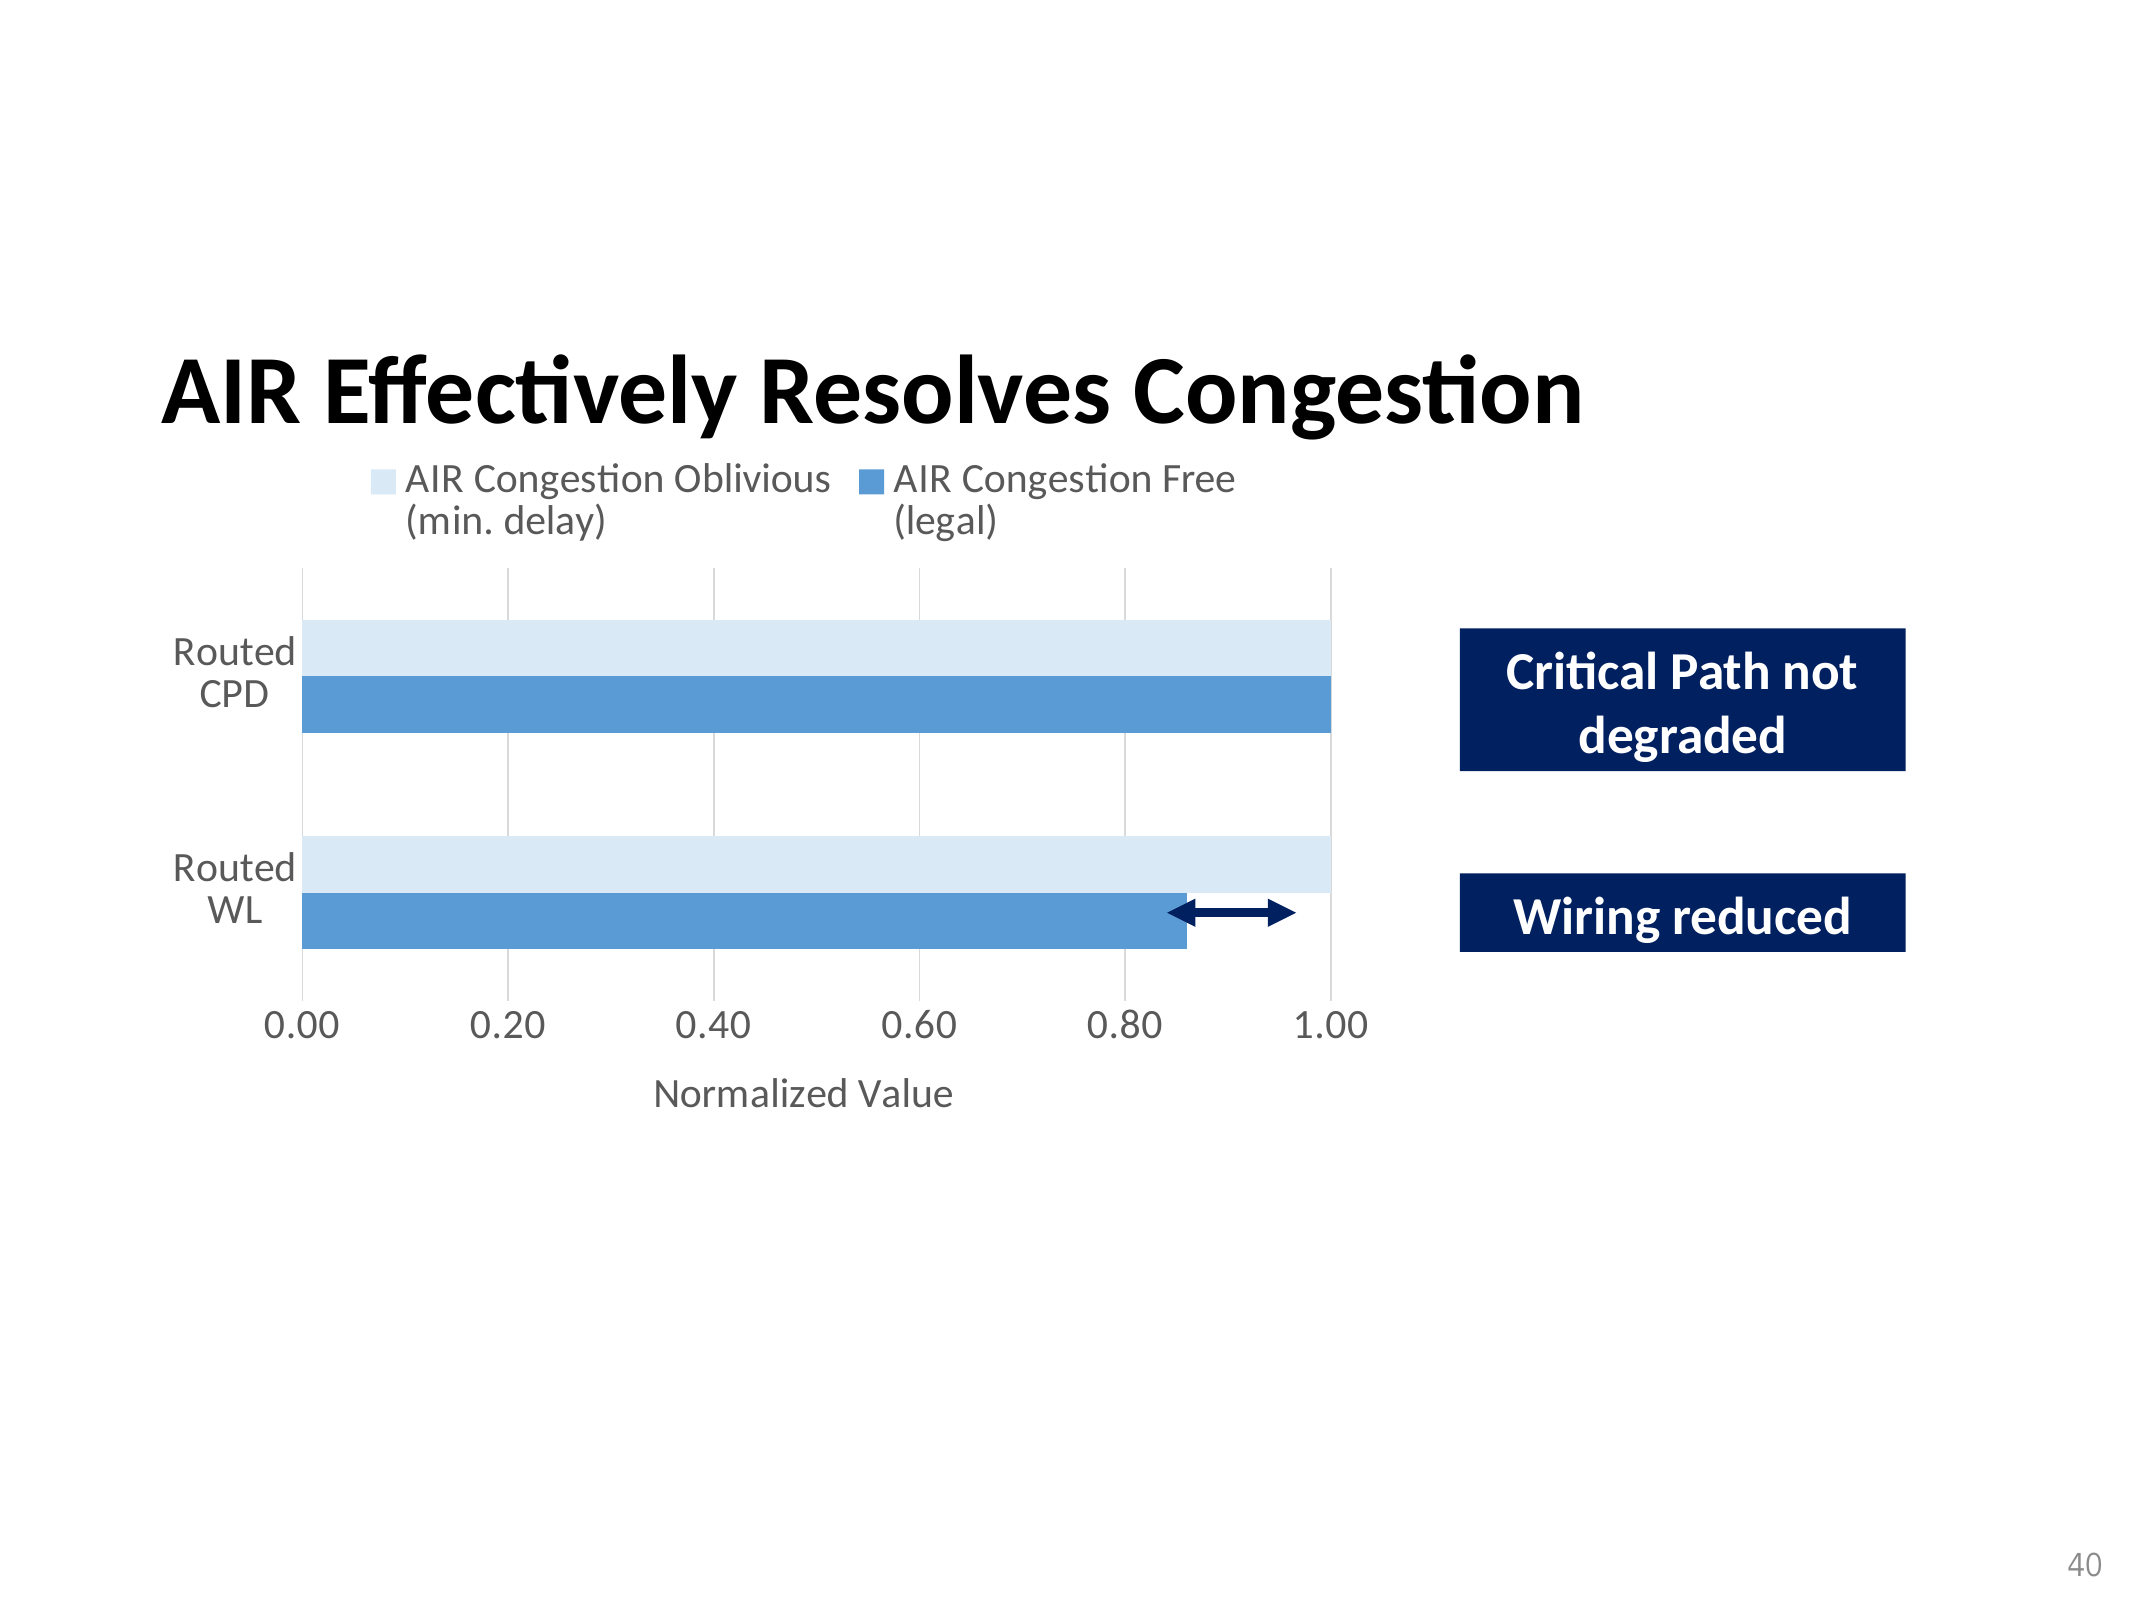

# AIR Effectively Resolves Congestion

### Chart

| Category | AIR Congestion Free
(legal) | AIR Congestion Oblivious
(min. delay) |
|---|---|---|
| Routed
WL | 0.86 | 1.0 |
| Routed
CPD | 1.0 | 1.0 |
Critical Path not degraded
Wiring reduced
40